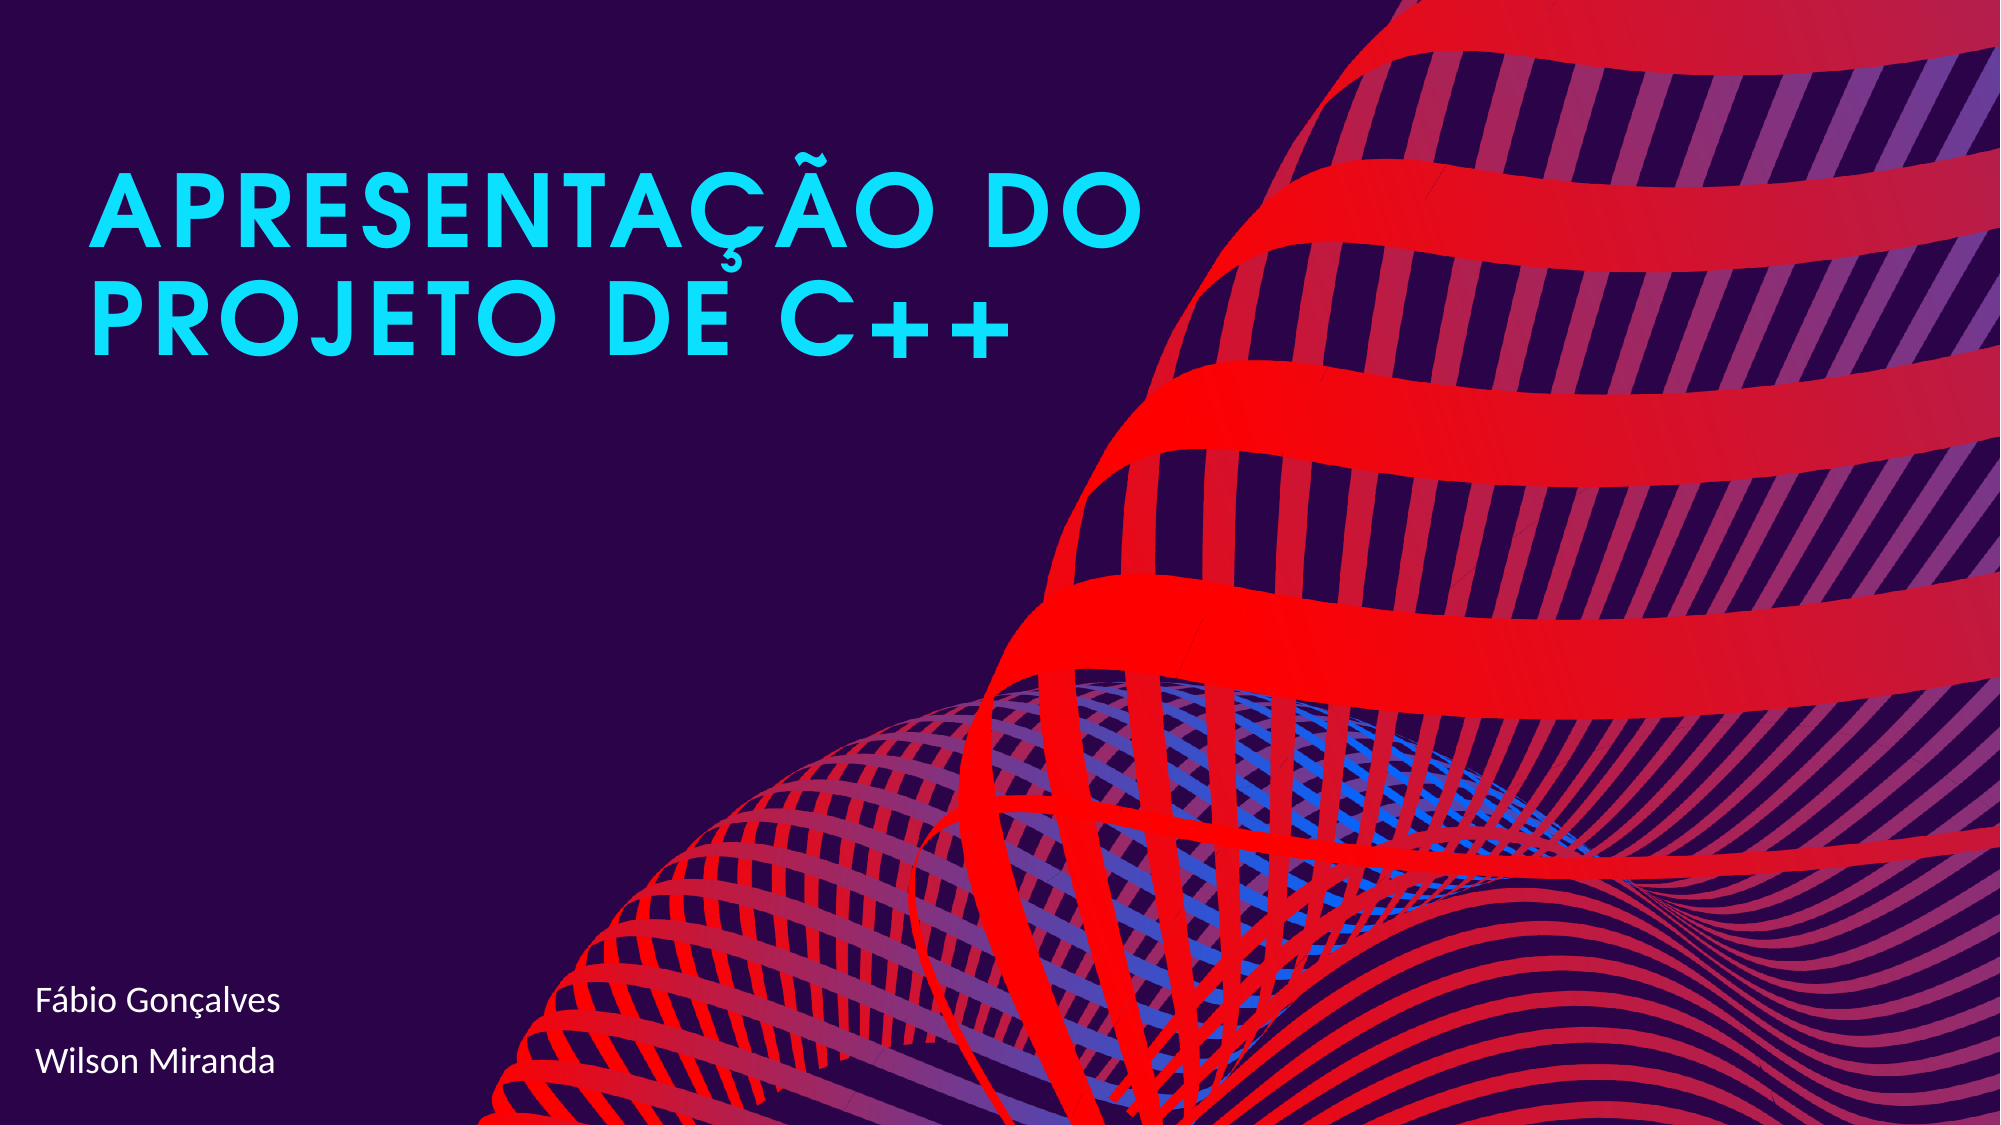

# Apresentação do projeto de c++
Fábio Gonçalves
Wilson Miranda